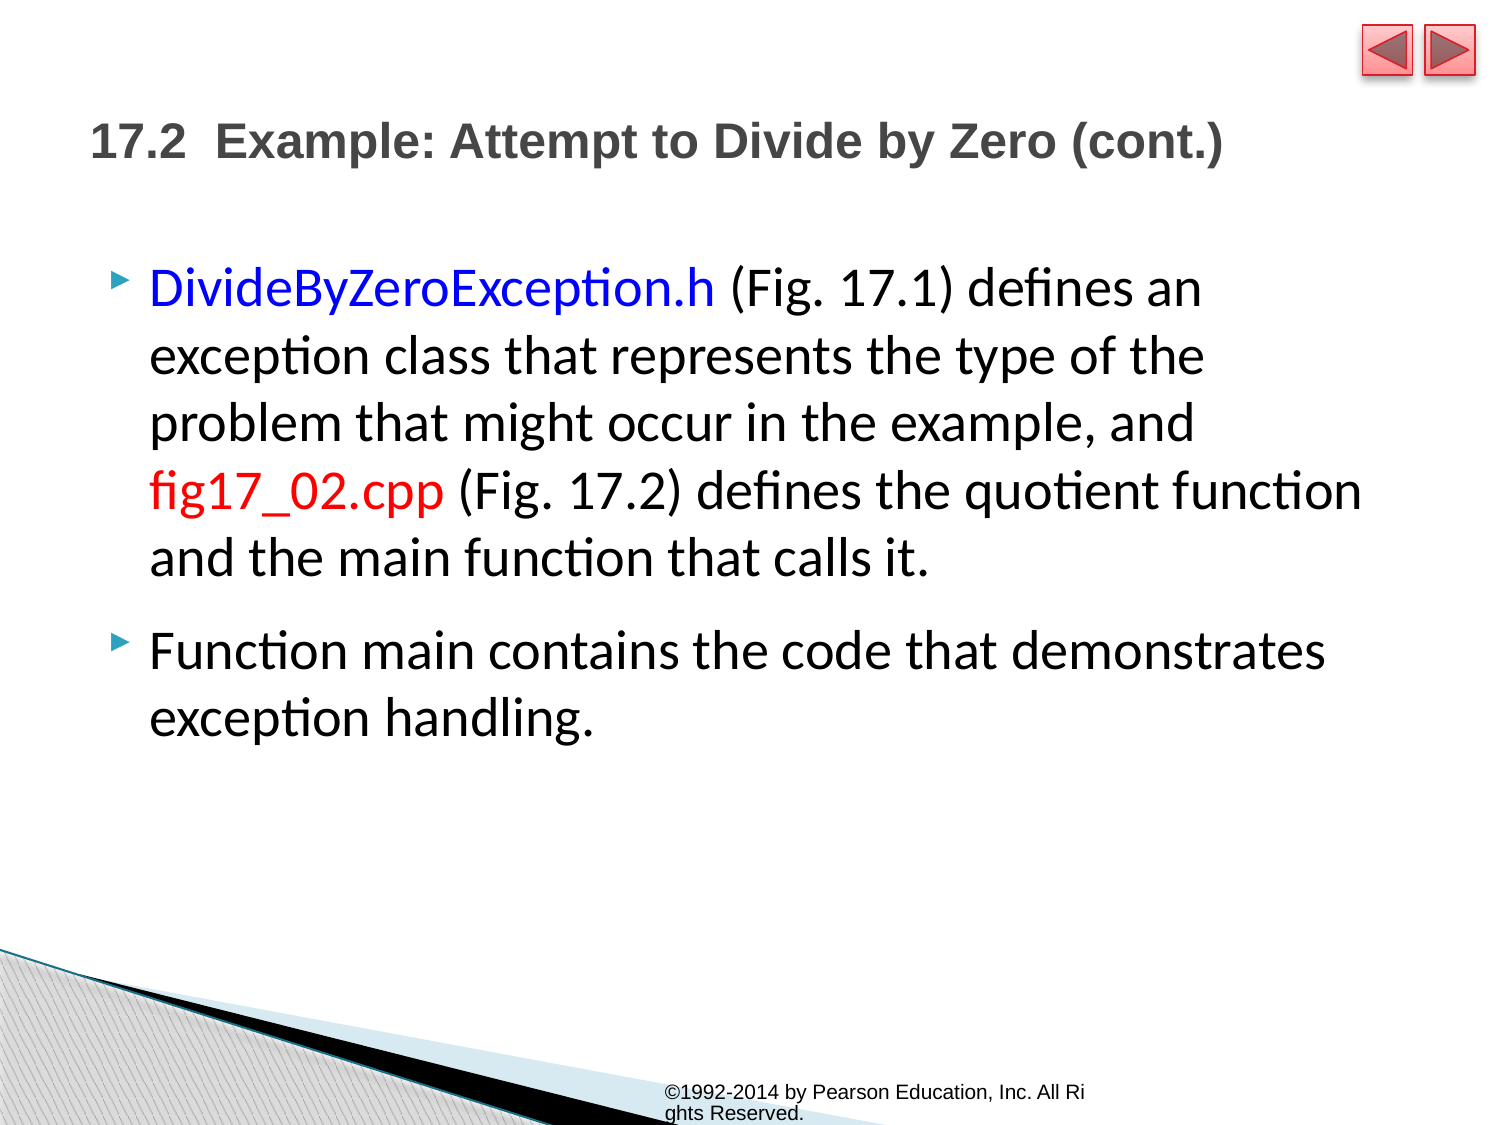

# 17.2  Example: Attempt to Divide by Zero (cont.)
DivideByZeroException.h (Fig. 17.1) defines an exception class that represents the type of the problem that might occur in the example, and fig17_02.cpp (Fig. 17.2) defines the quotient function and the main function that calls it.
Function main contains the code that demonstrates exception handling.
©1992-2014 by Pearson Education, Inc. All Rights Reserved.